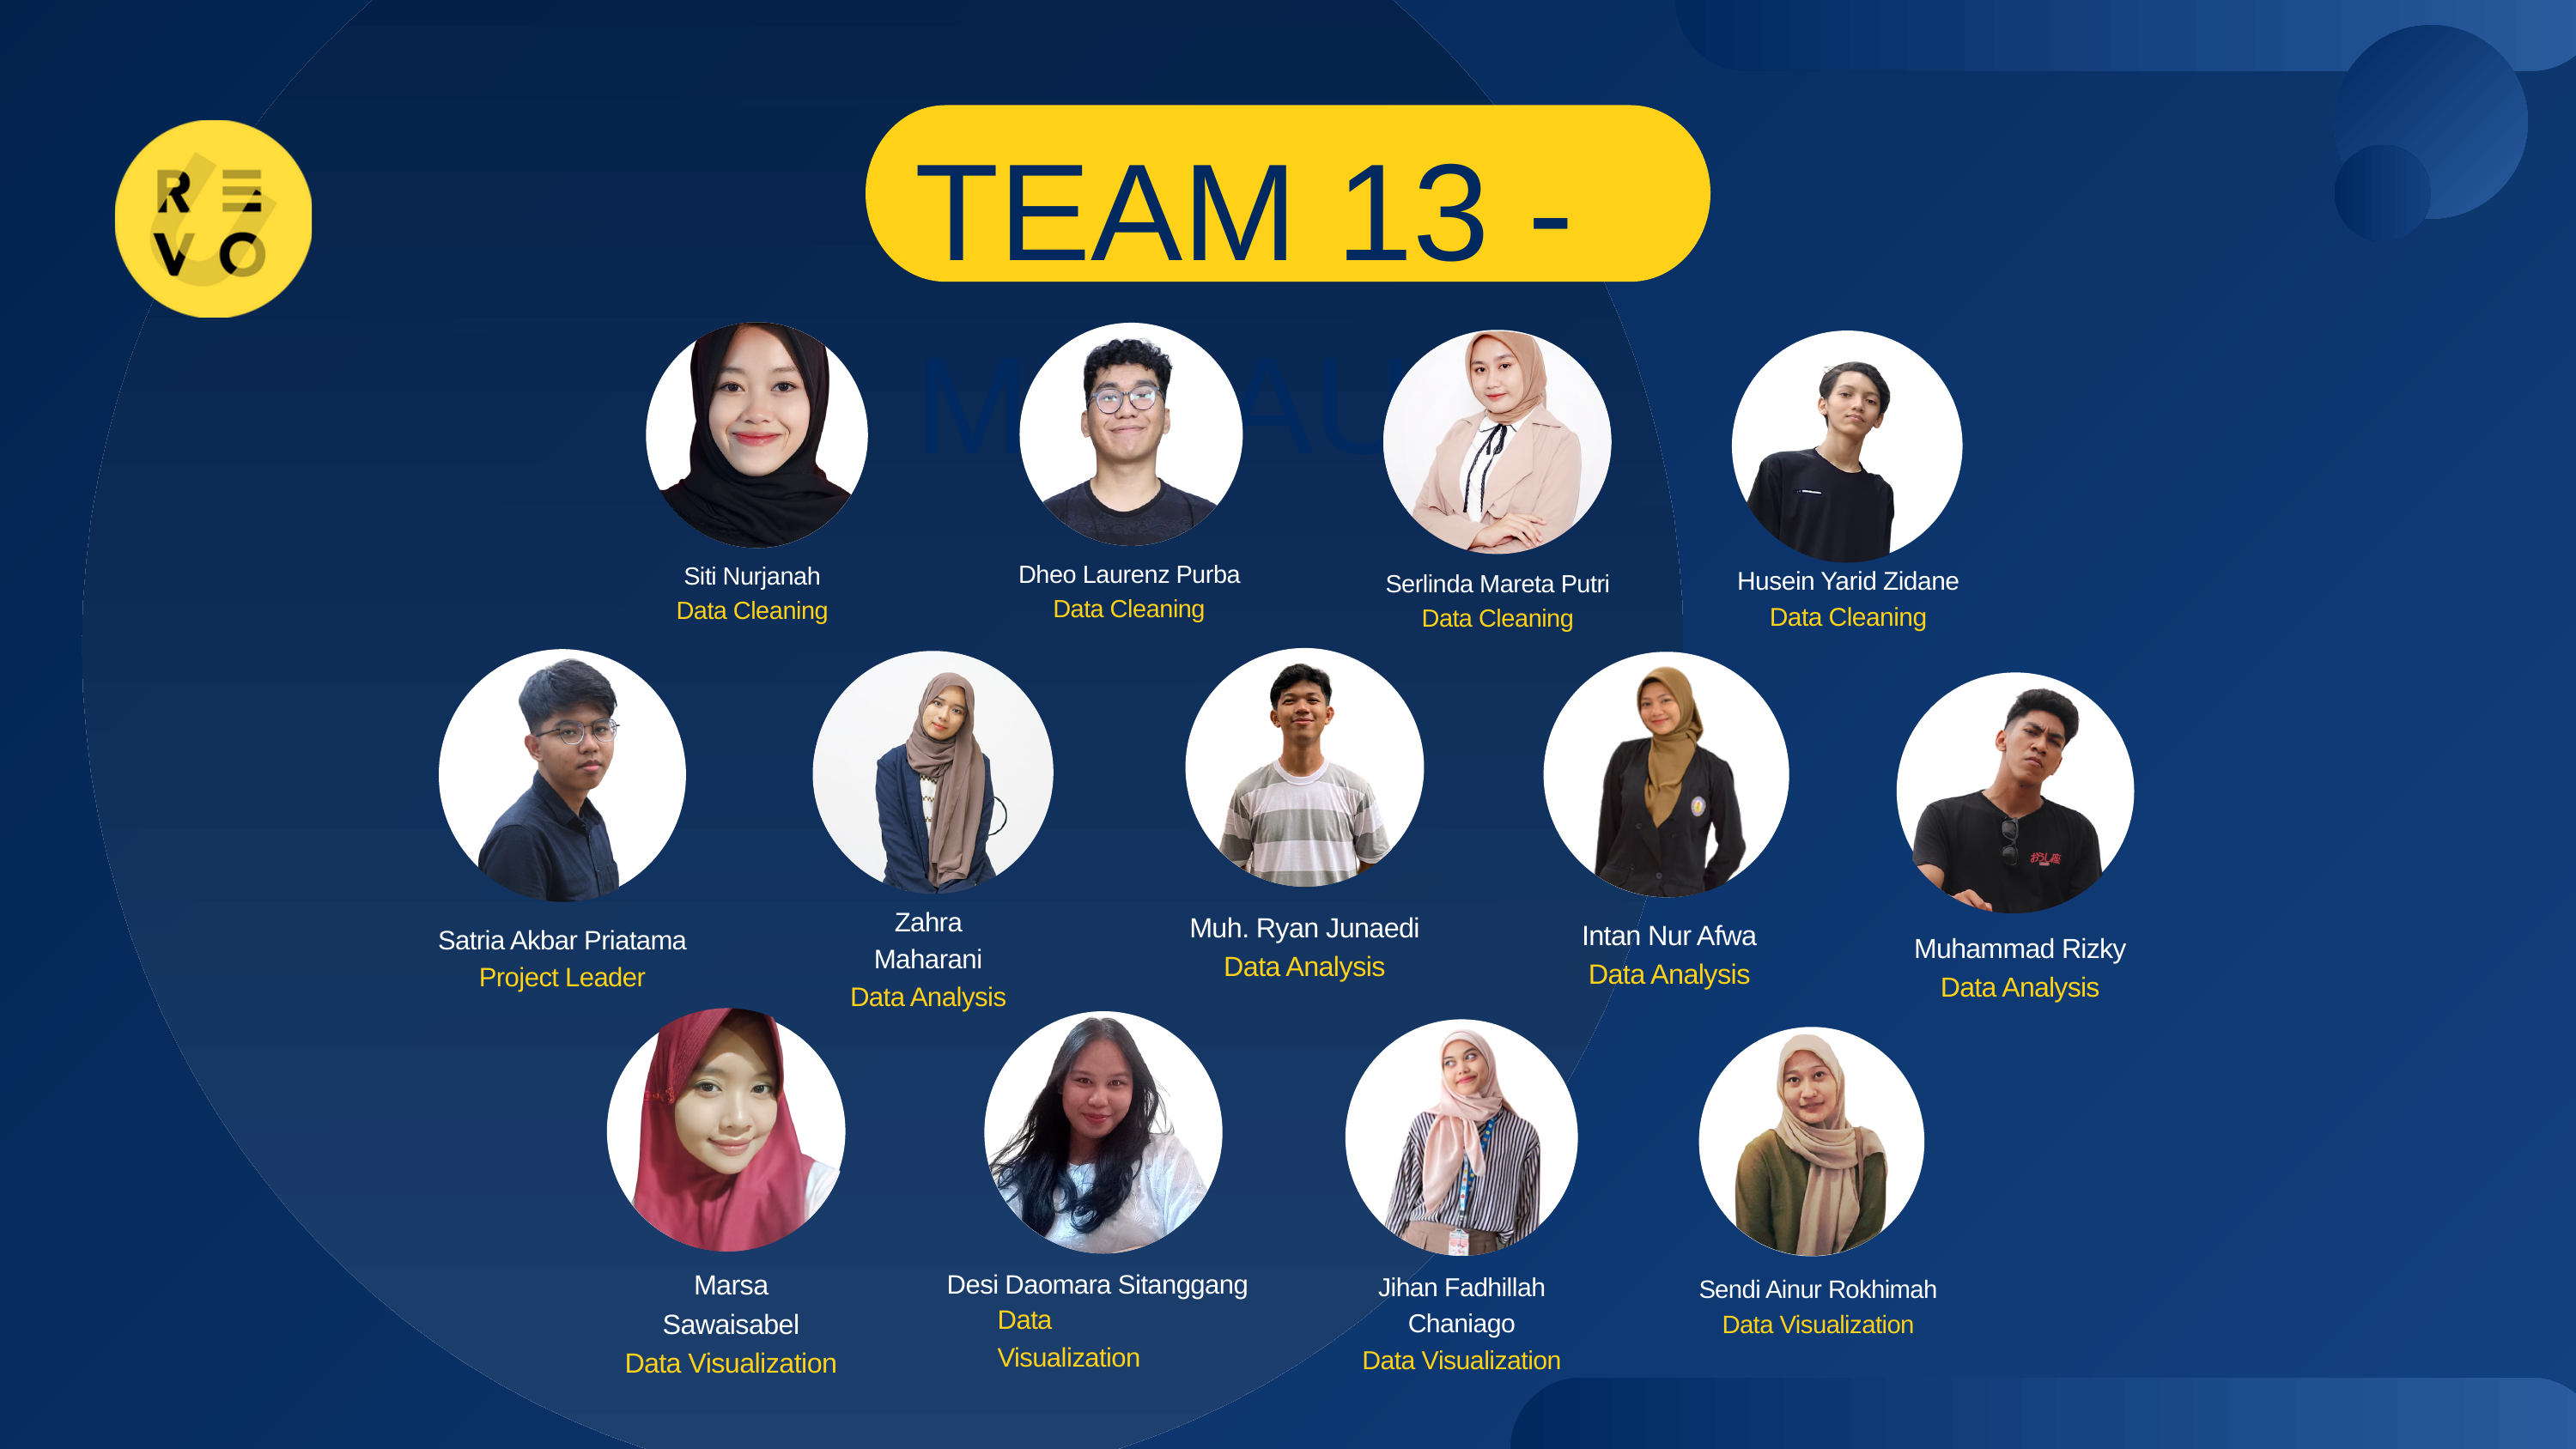

TEAM 13 - MERAUKE

Dheo Laurenz Purba Data Cleaning
Siti Nurjanah
Data Cleaning
Husein Yarid Zidane
Data Cleaning
Serlinda Mareta Putri
Data Cleaning

Zahra Maharani
Data Analysis
Muh. Ryan Junaedi
Data Analysis
Intan Nur Afwa
Data Analysis
Satria Akbar Priatama
Project Leader
Muhammad Rizky
Data Analysis

Desi Daomara Sitanggang
Marsa Sawaisabel
Data Visualization
Jihan Fadhillah Chaniago
Data Visualization
Sendi Ainur Rokhimah
Data Visualization
Data Visualization